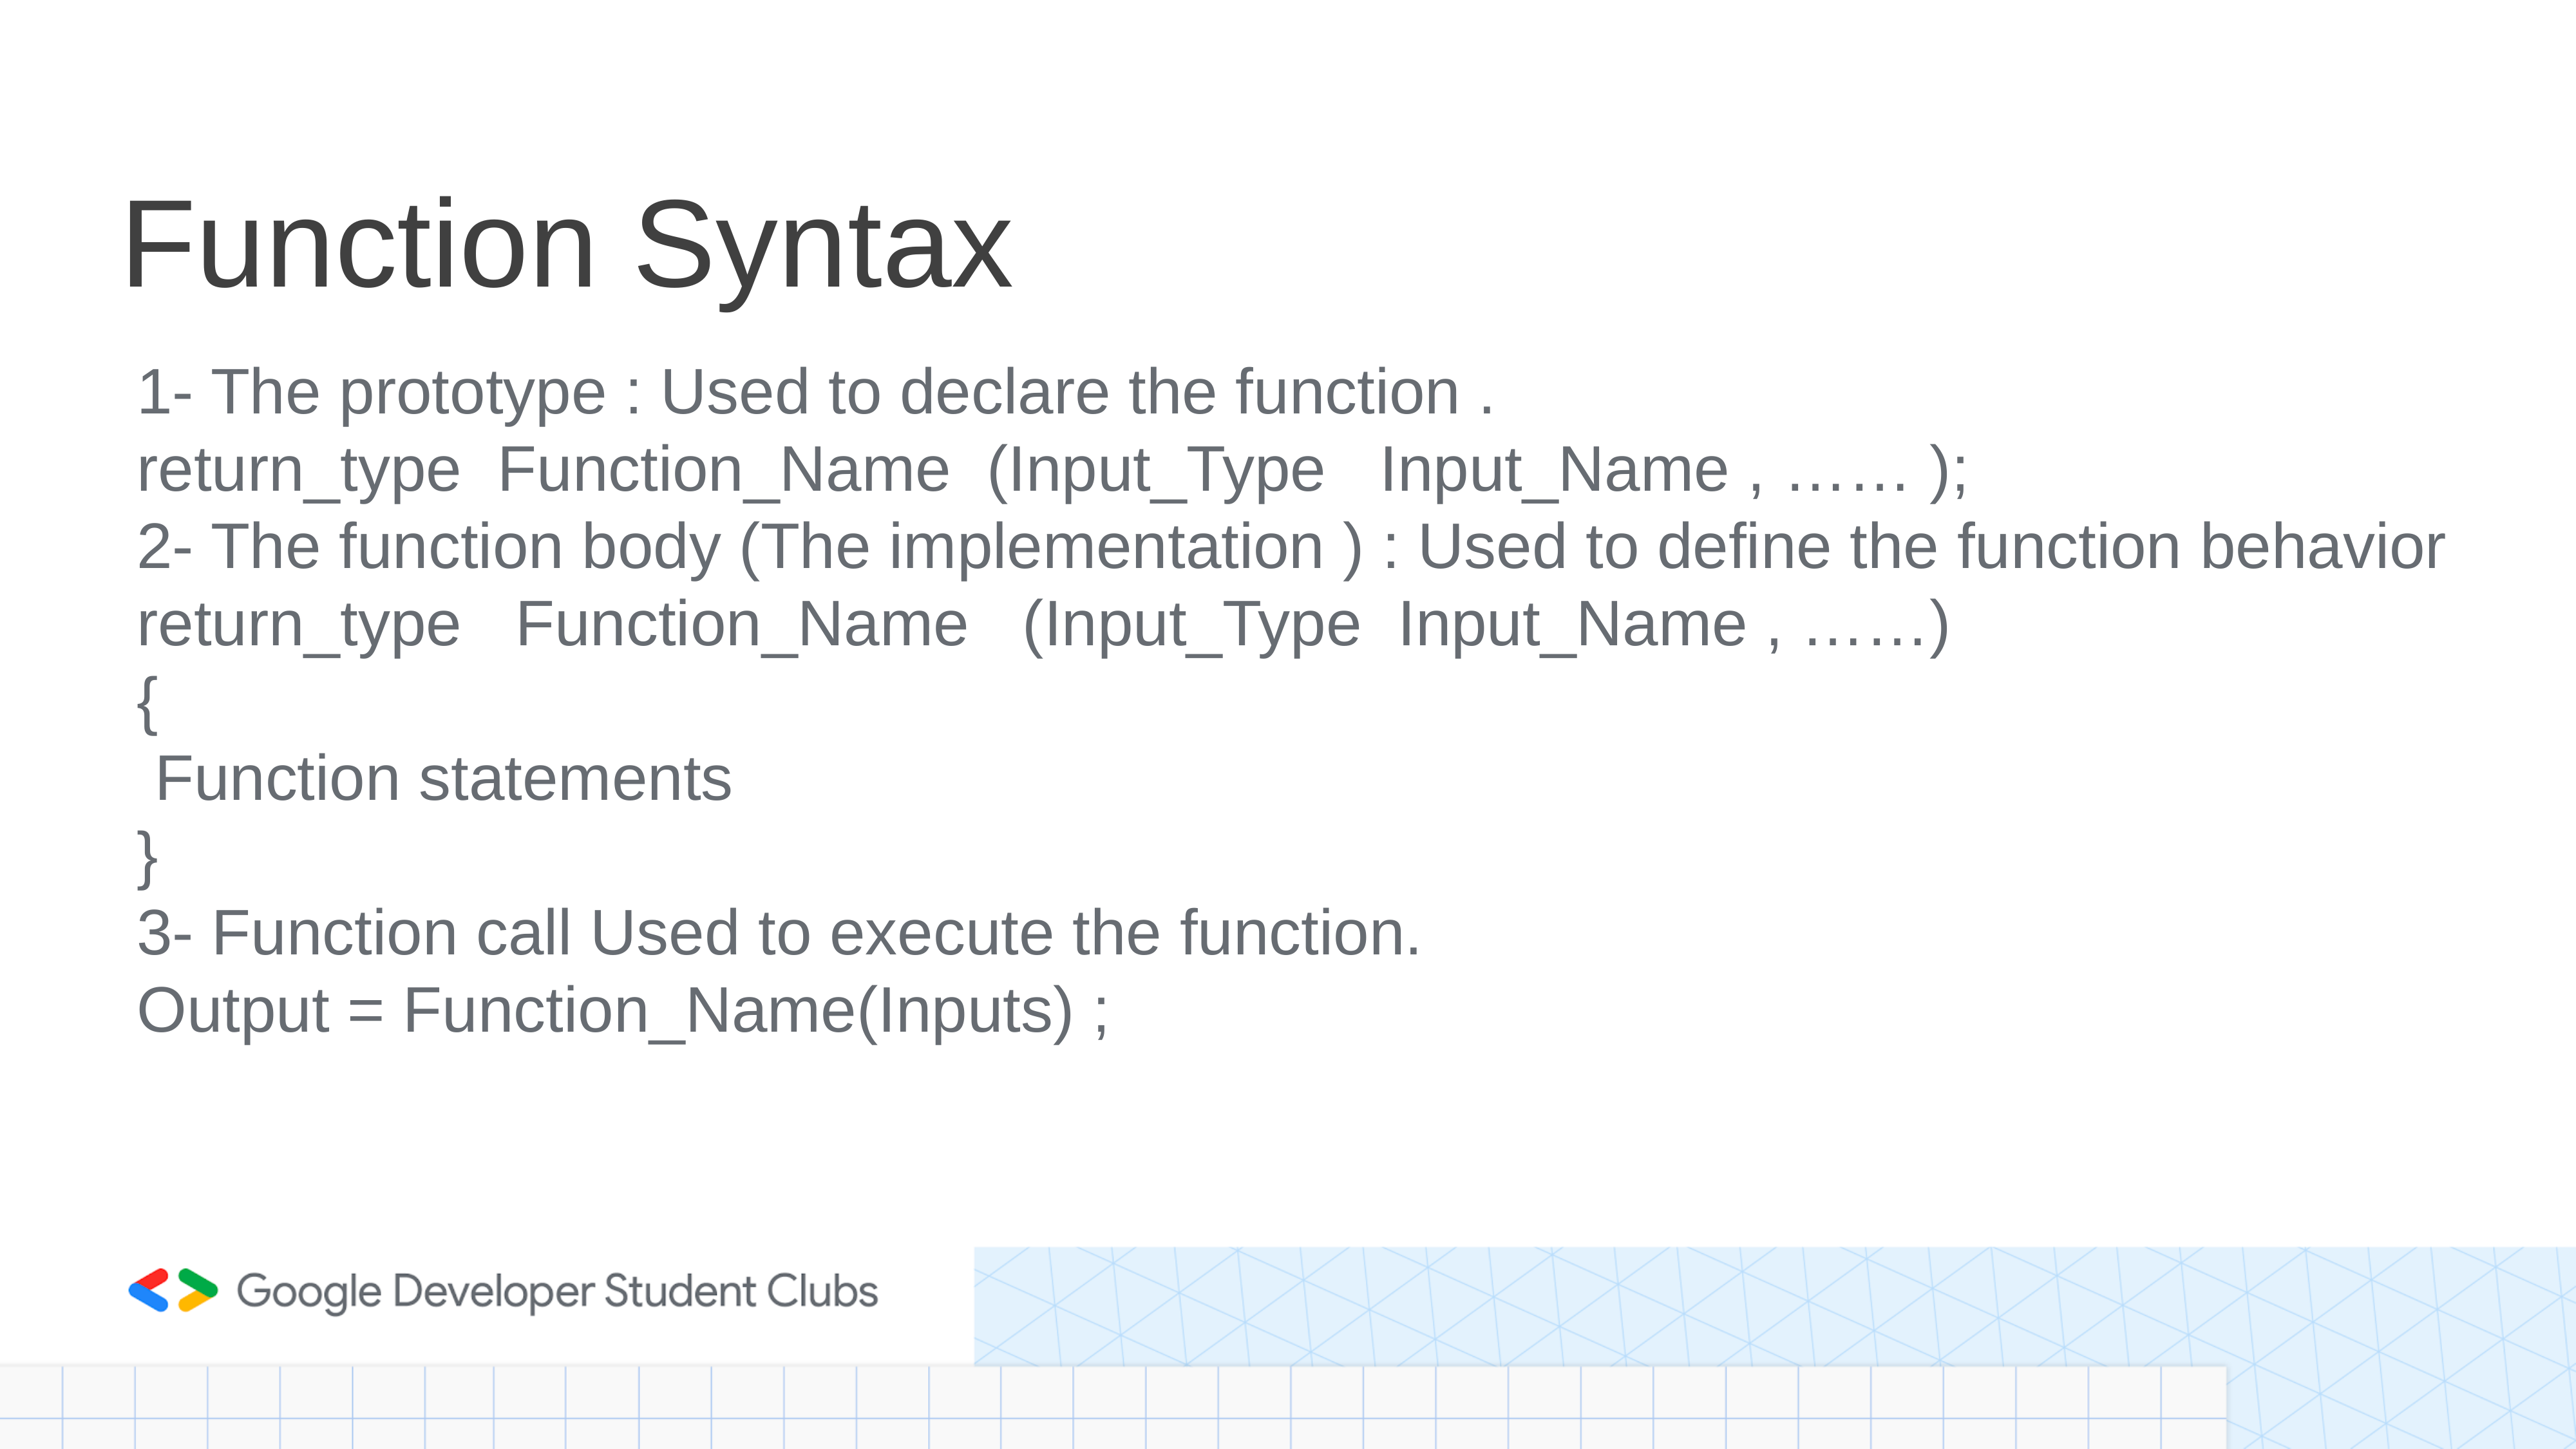

# Function Syntax
1- The prototype : Used to declare the function .
return_type  Function_Name  (Input_Type   Input_Name , …… );
2- The function body (The implementation ) : Used to define the function behavior
return_type   Function_Name   (Input_Type  Input_Name , ……)
{
 Function statements
}
3- Function call Used to execute the function.
Output = Function_Name(Inputs) ;